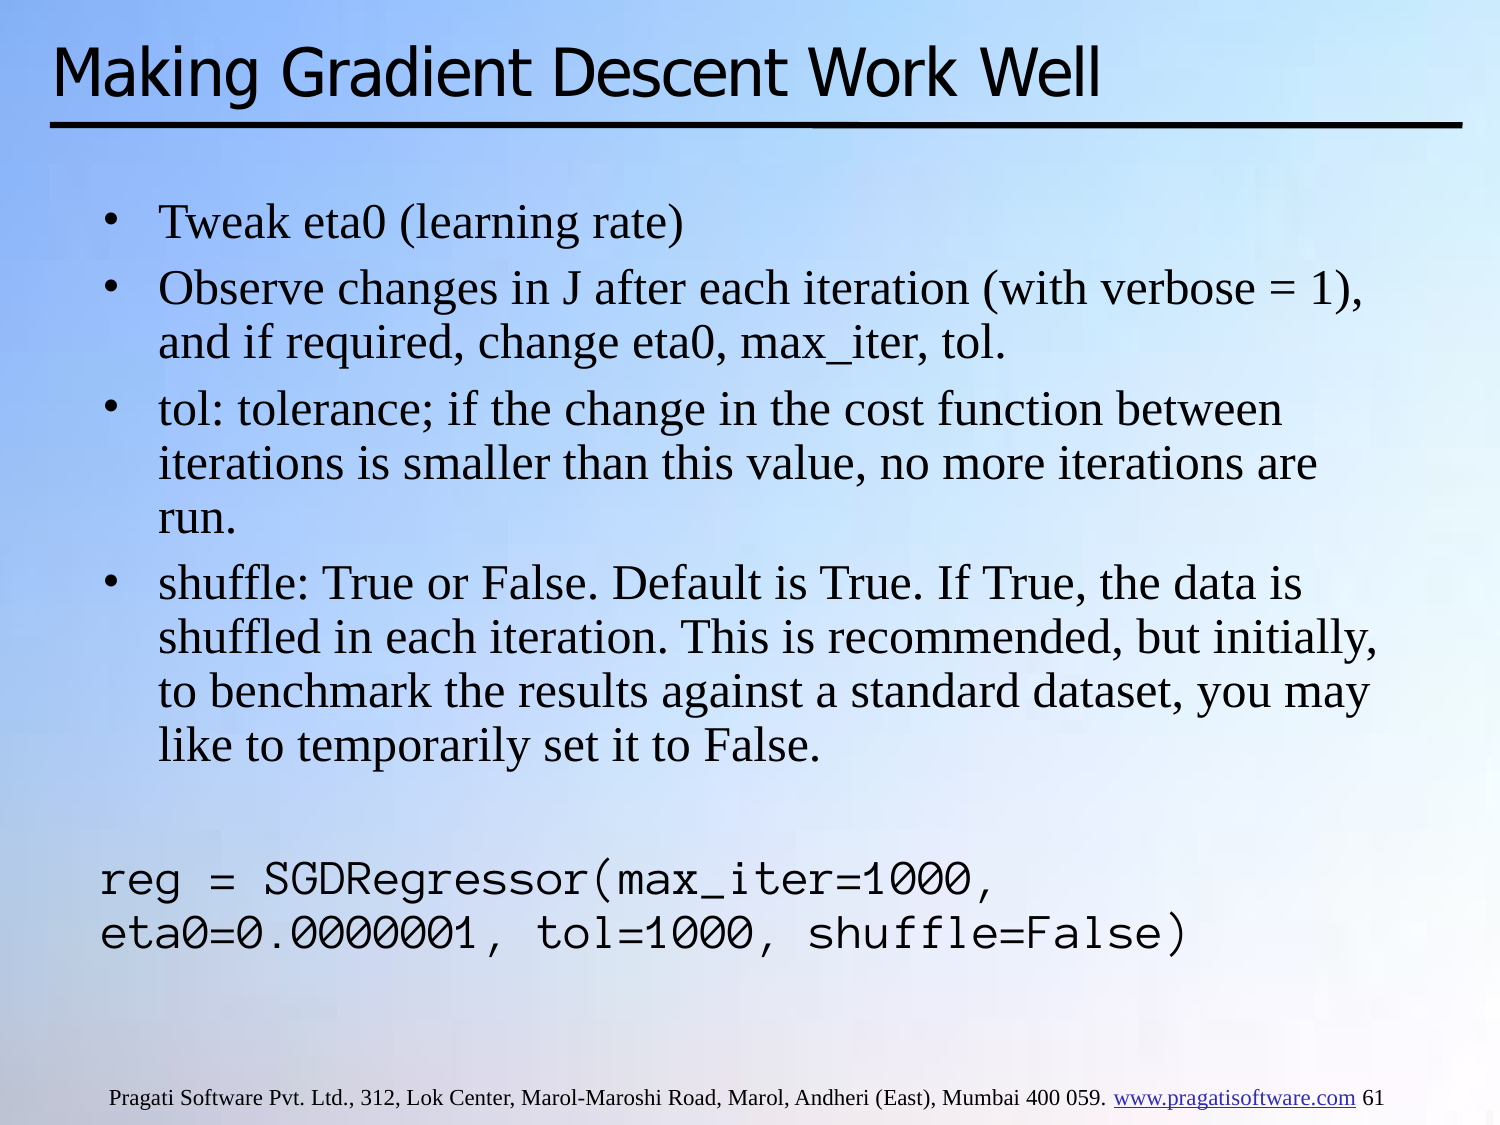

# Making Gradient Descent Work Well
Tweak eta0 (learning rate)
Observe changes in J after each iteration (with verbose = 1), and if required, change eta0, max_iter, tol.
tol: tolerance; if the change in the cost function between iterations is smaller than this value, no more iterations are run.
shuffle: True or False. Default is True. If True, the data is shuffled in each iteration. This is recommended, but initially, to benchmark the results against a standard dataset, you may like to temporarily set it to False.

reg = SGDRegressor(max_iter=1000, eta0=0.0000001, tol=1000, shuffle=False)